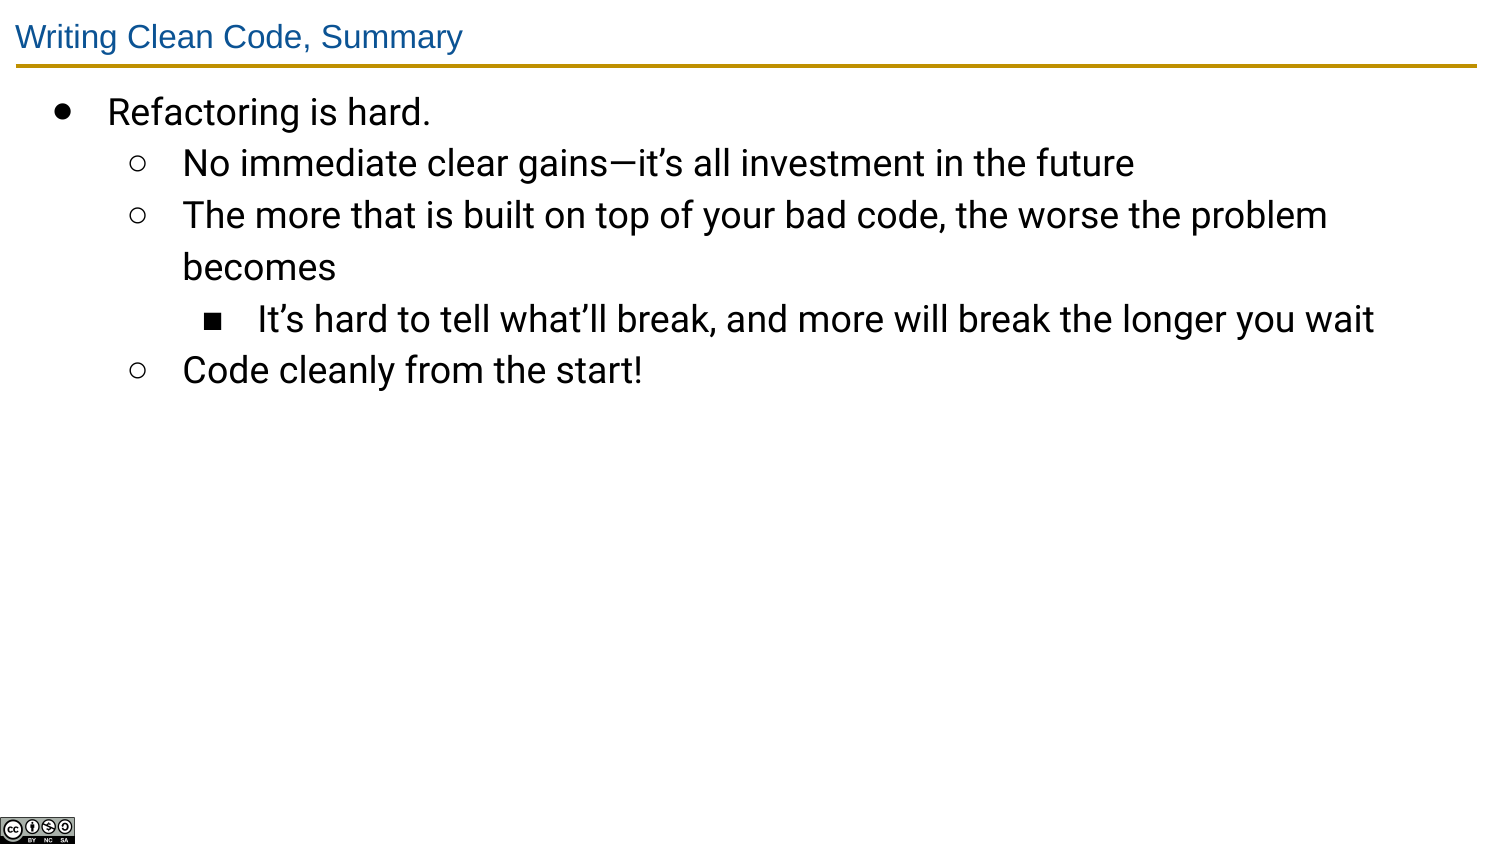

# Writing Clean Code, Summary
Refactoring is hard.
No immediate clear gains—it’s all investment in the future
The more that is built on top of your bad code, the worse the problem becomes
It’s hard to tell what’ll break, and more will break the longer you wait
Code cleanly from the start!